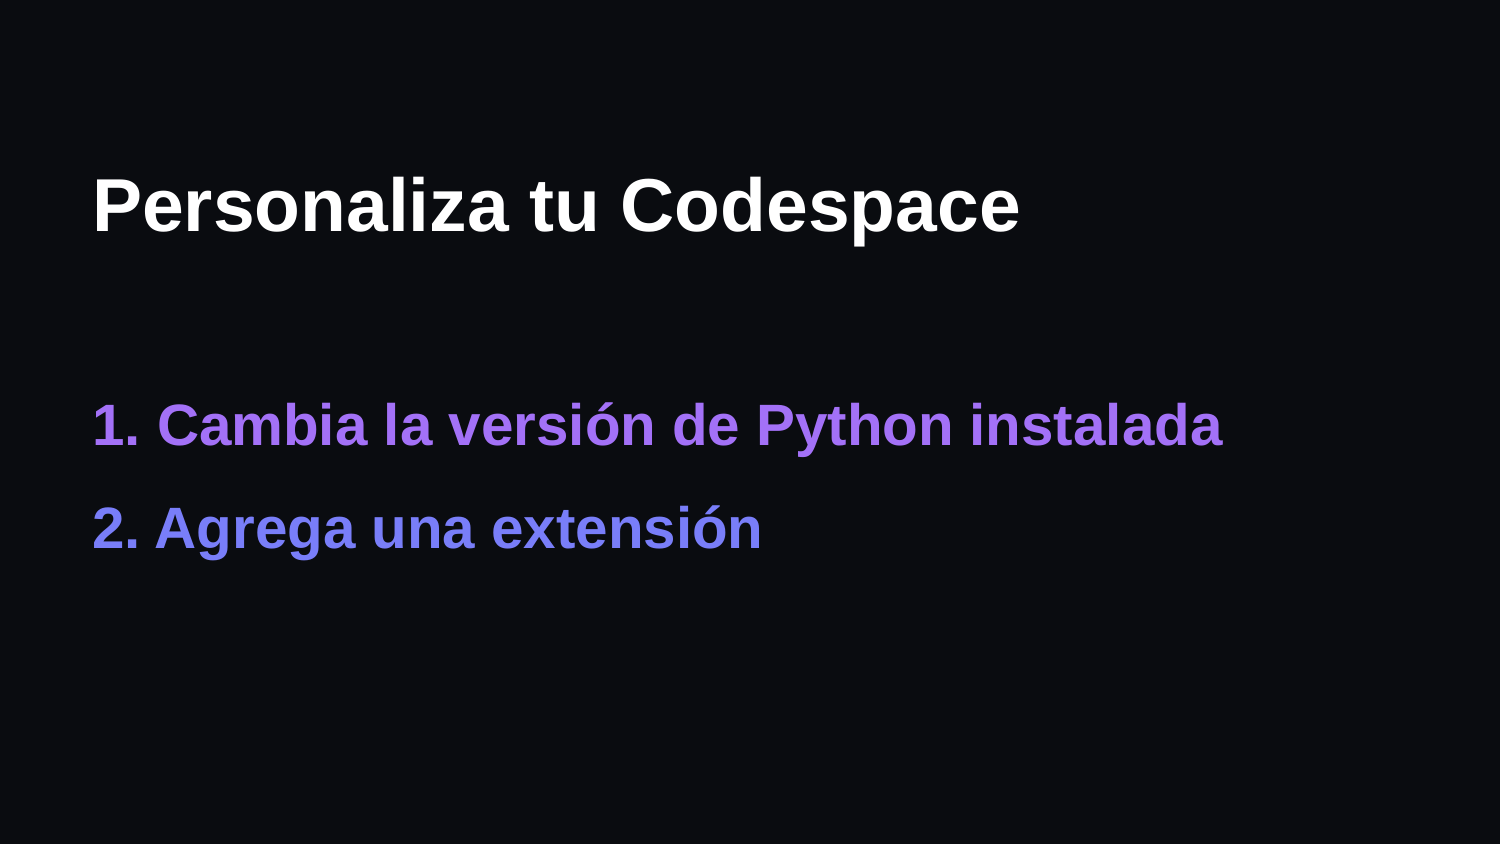

# Personaliza tu Codespace
1. Cambia la versión de Python instalada
2. Agrega una extensión